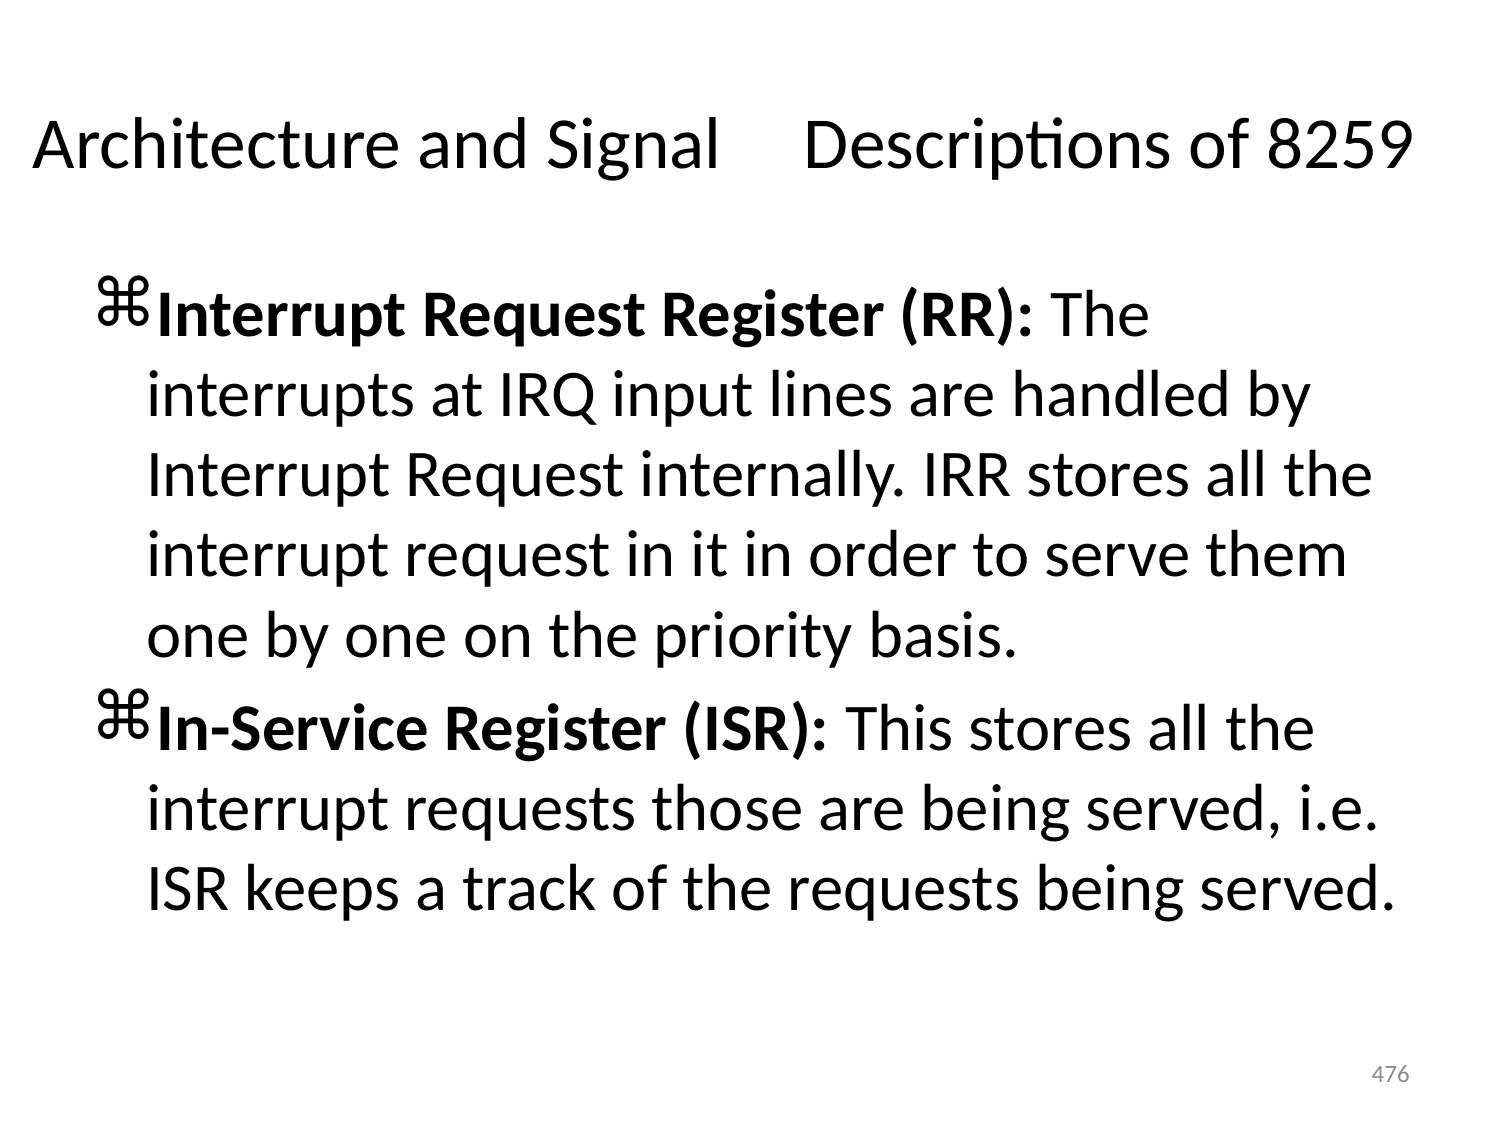

# Architecture and Signal     Descriptions of 8259
Interrupt Request Register (RR): The interrupts at IRQ input lines are handled by Interrupt Request internally. IRR stores all the interrupt request in it in order to serve them one by one on the priority basis.
In-Service Register (ISR): This stores all the interrupt requests those are being served, i.e. ISR keeps a track of the requests being served.
476